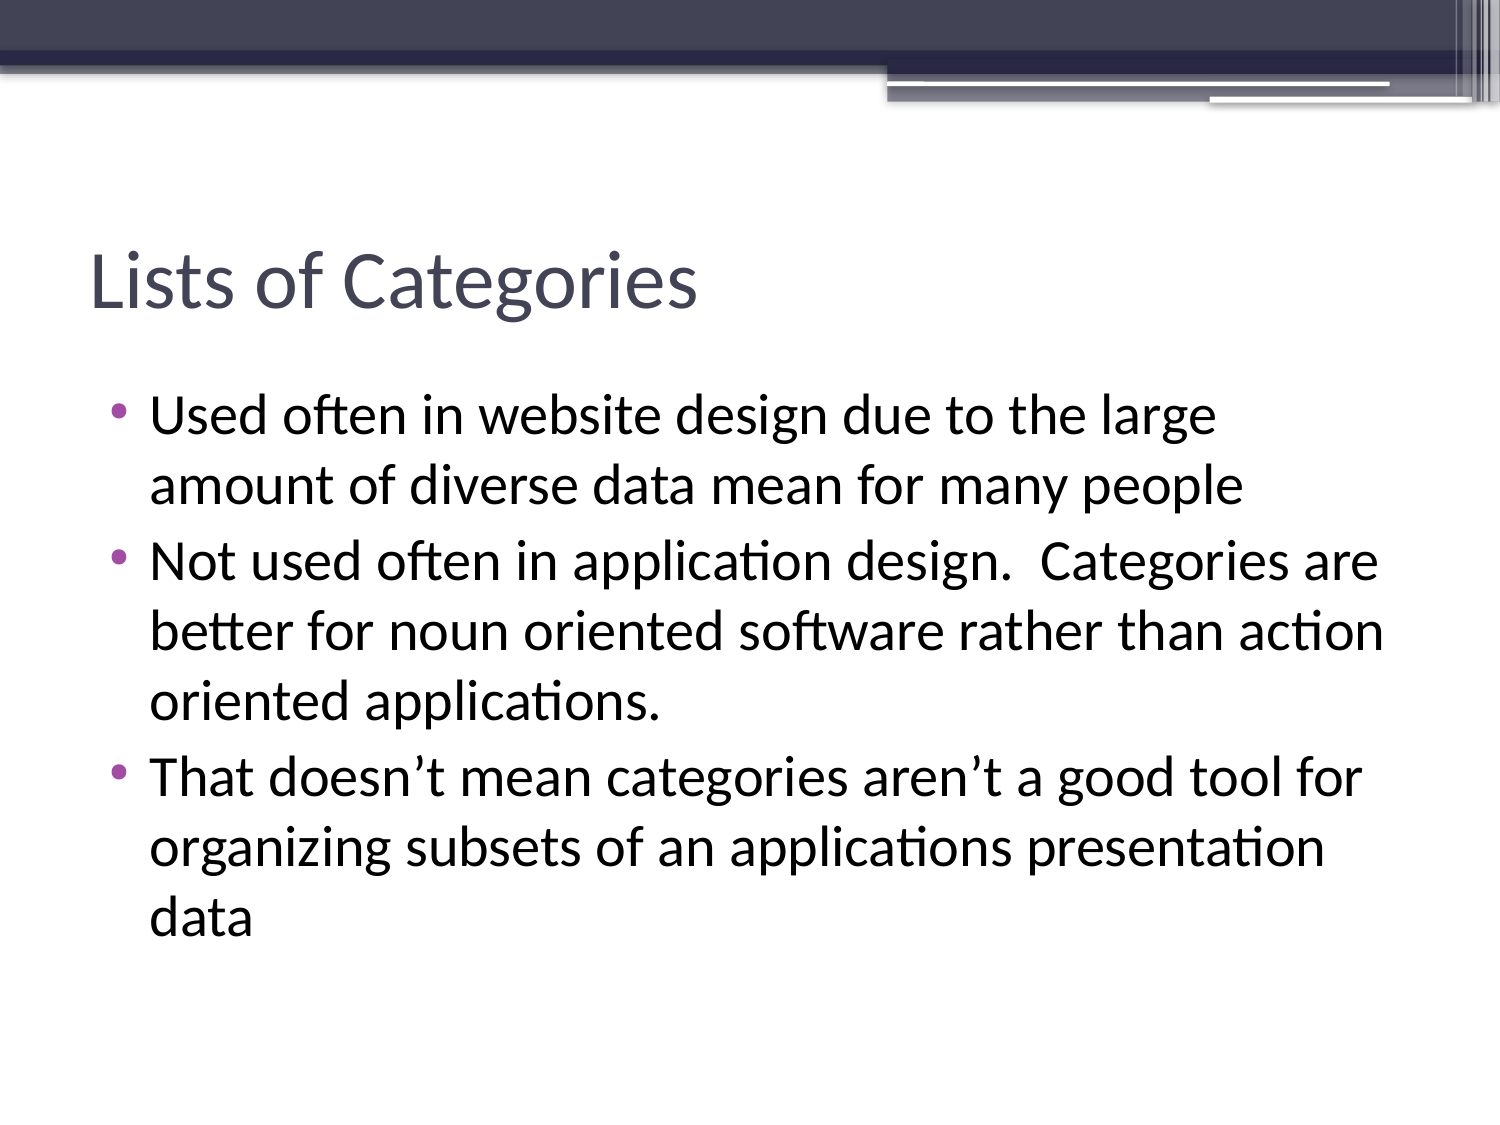

# Lists of Categories
Used often in website design due to the large amount of diverse data mean for many people
Not used often in application design.  Categories are better for noun oriented software rather than action oriented applications.
That doesn’t mean categories aren’t a good tool for organizing subsets of an applications presentation data